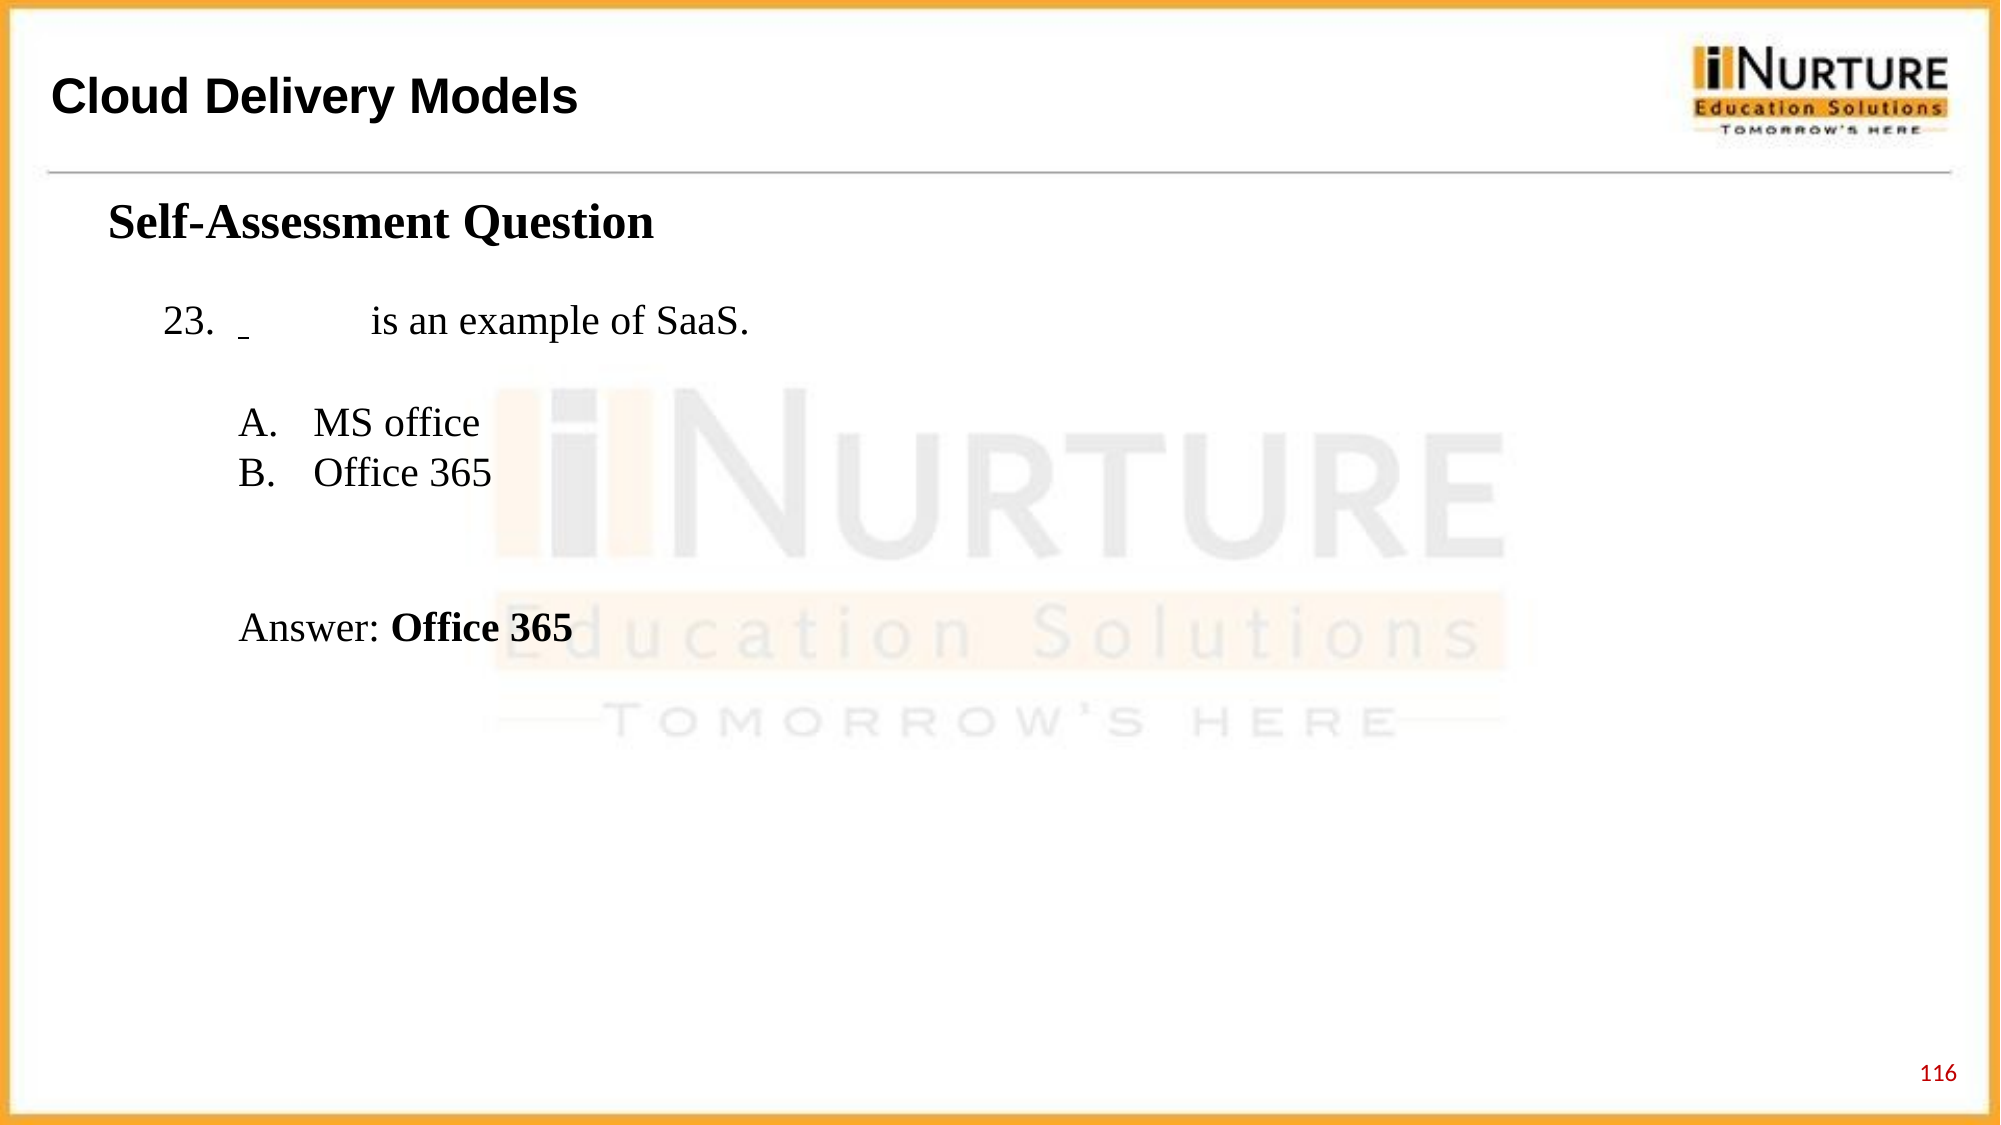

# Cloud Delivery Models
Self-Assessment Question
 	is an example of SaaS.

MS office
Office 365

Answer: Office 365
116